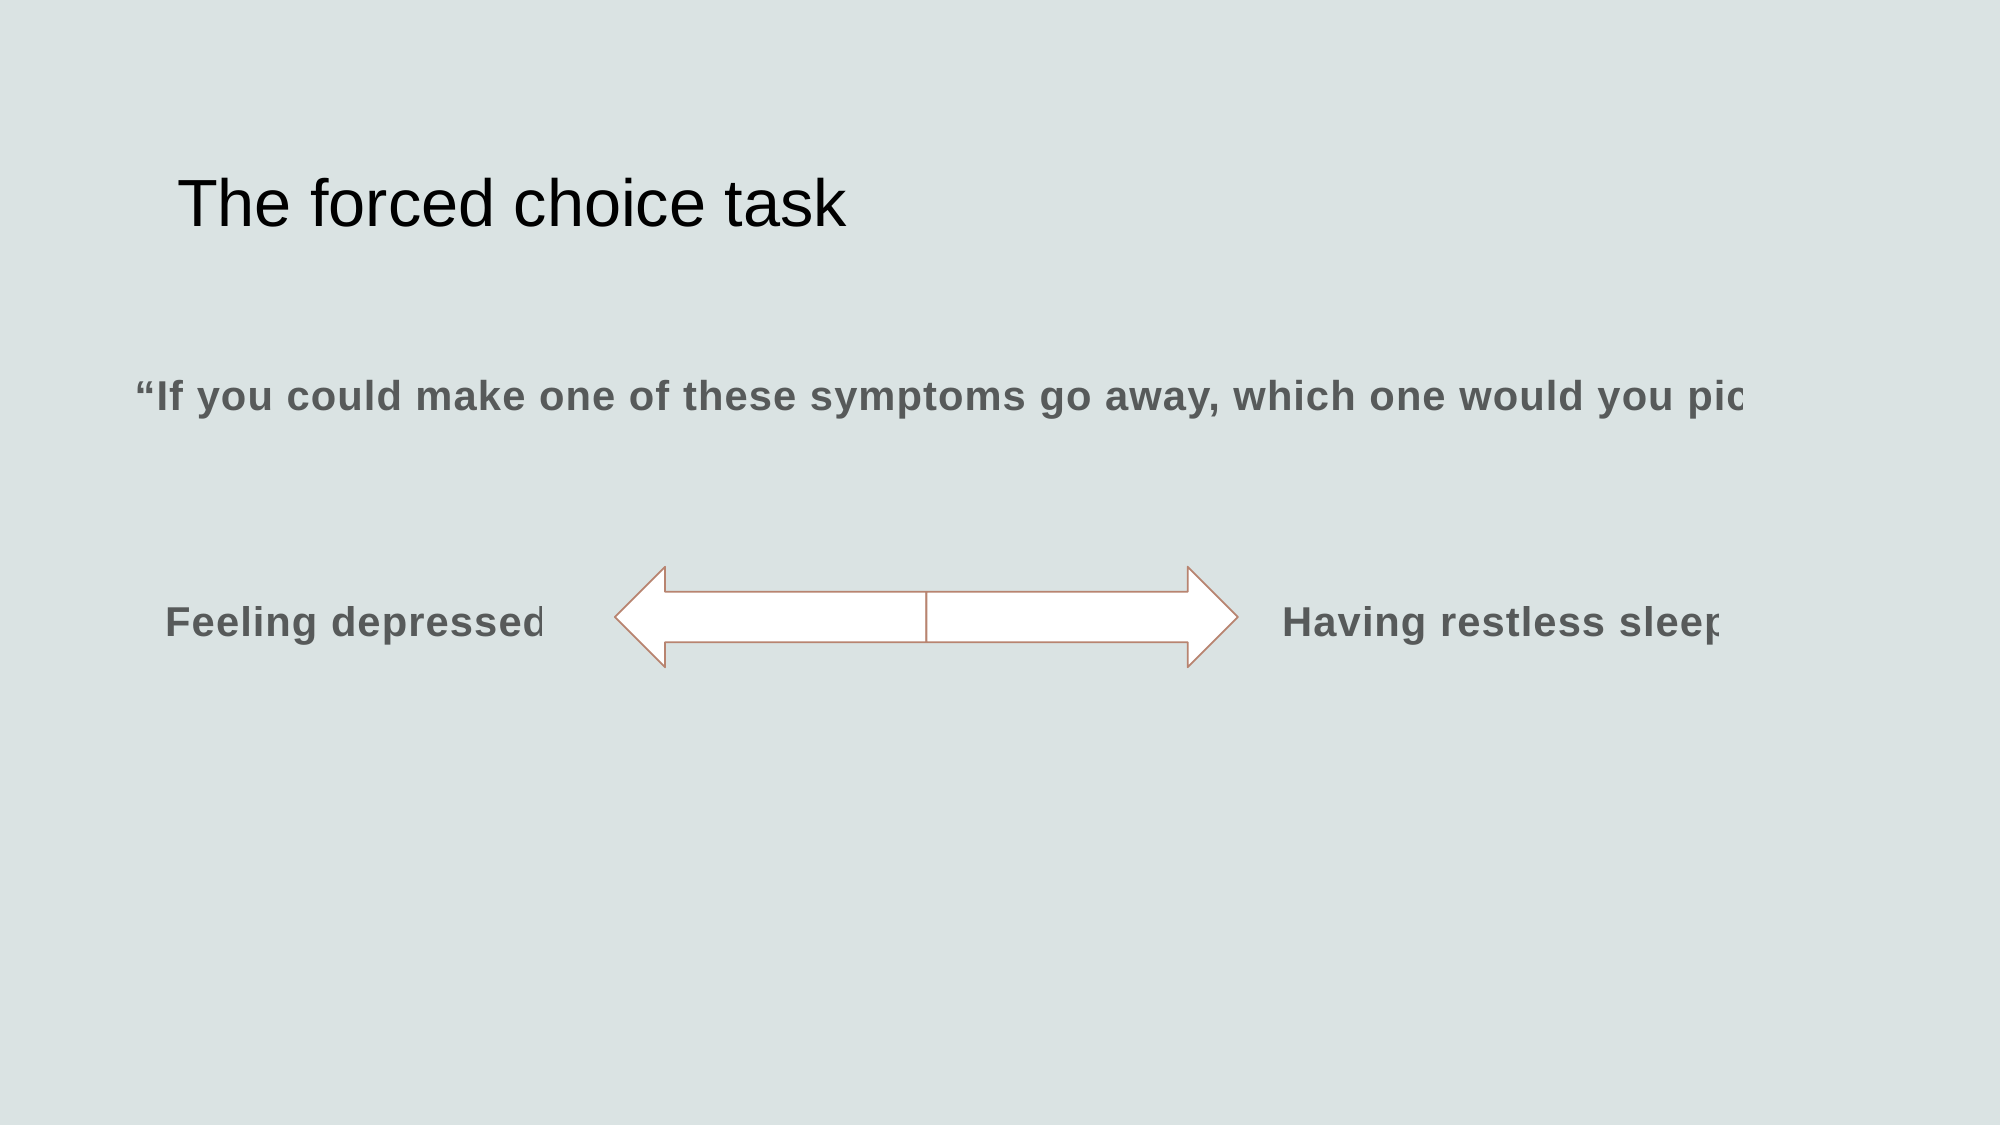

# The forced choice task
“If you could make one of these symptoms go away, which one would you pick?”
Feeling depressed.
Having restless sleep.